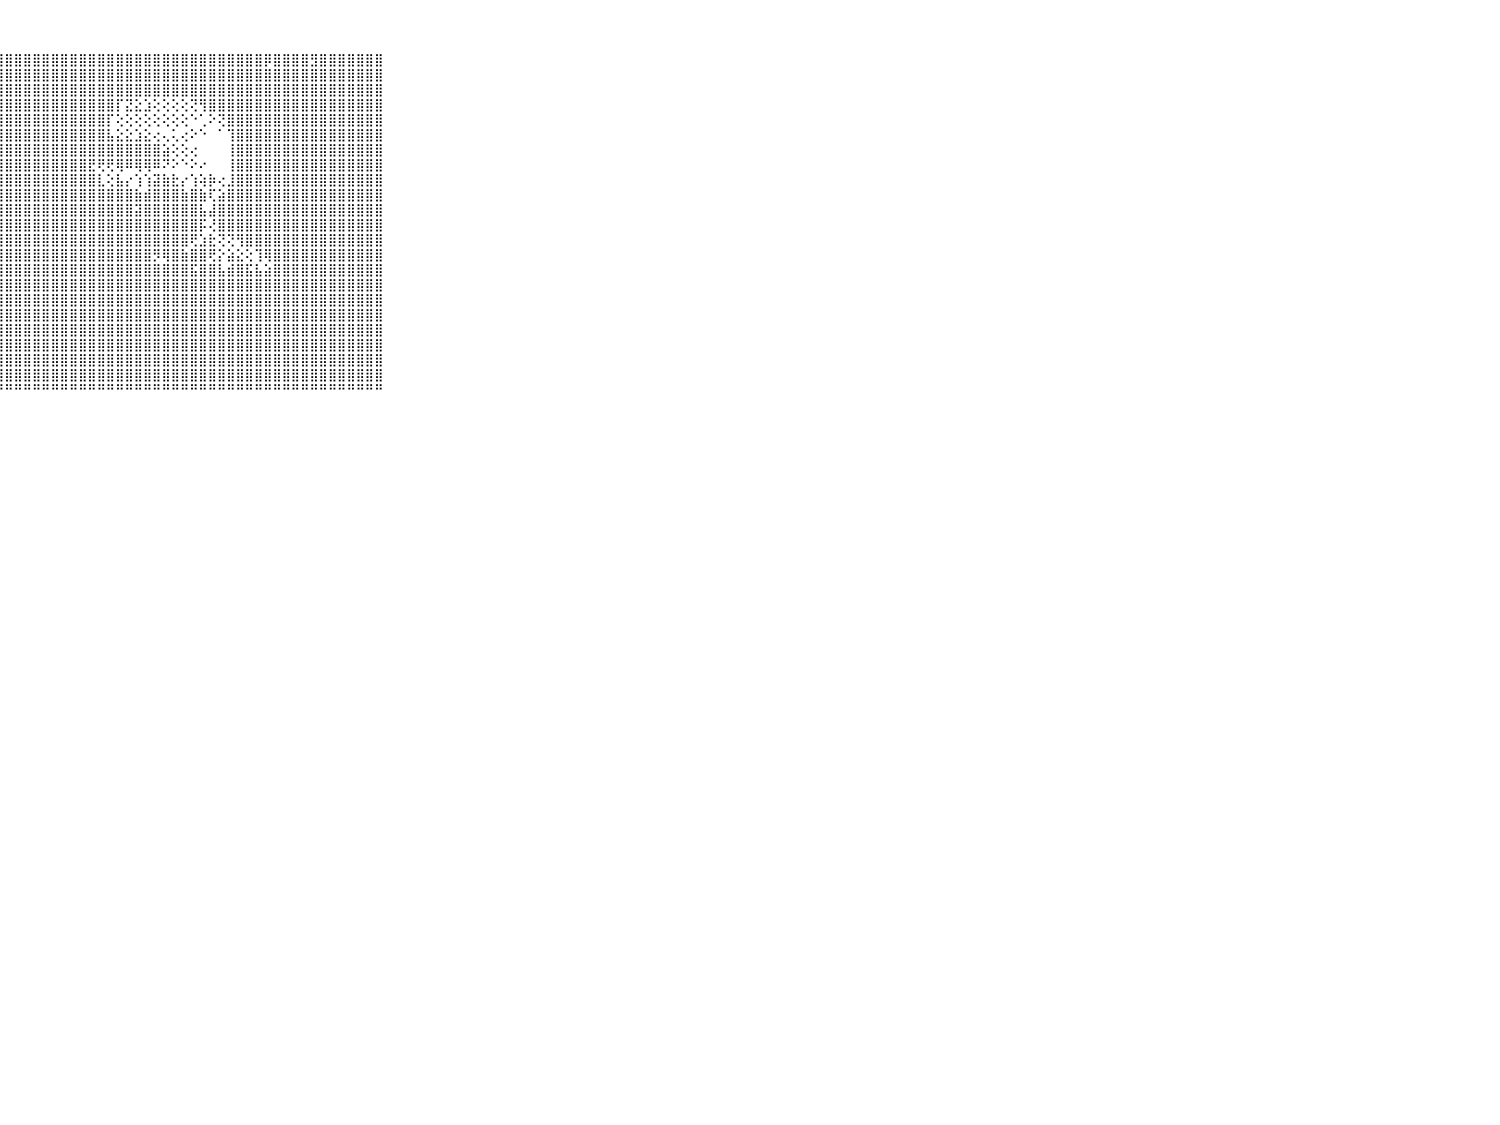

⠀⠀⠀⠀⠀⠀⠀⠀⠀⠀⠀⢸⣿⣿⣿⣿⣿⣿⣿⣿⣿⣿⣿⣿⣿⣿⣿⣿⣿⣿⣿⣿⣿⣿⣿⣿⣿⣿⣿⣿⣿⣿⣿⣿⣿⣿⣿⣿⣿⣿⣿⣿⣿⣿⣿⣿⡿⣿⣿⣿⣿⣻⣿⣿⣿⣿⣿⣿⣿⠀⠀⠀⠀⠀⠀⠀⠀⠀⠀⠀⠀
⠀⠀⠀⠀⠀⠀⠀⠀⠀⠀⠀⣸⣿⣽⣿⣿⣿⣿⣿⣿⣿⣿⣿⣿⣿⣿⣿⣿⣿⣿⣿⣿⣿⣿⣿⣿⣿⣿⣿⣿⣿⣿⣿⣿⣿⣿⣿⣿⣿⣿⣿⣿⣿⣿⣿⣿⣿⣿⣿⣿⣿⣿⣿⣿⣿⣿⣿⣿⣿⠀⠀⠀⠀⠀⠀⠀⠀⠀⠀⠀⠀
⠀⠀⠀⠀⠀⠀⠀⠀⠀⠀⠀⢹⣿⣿⣿⣿⣿⣿⣿⣿⣿⣿⣿⣿⣿⣿⣿⣿⣿⣿⣿⣿⣿⣿⣿⣿⣿⣿⣿⣿⣿⣿⣿⣿⣿⣿⣿⣿⣿⣿⣿⣿⣿⣿⣿⣿⣿⣿⣿⣿⣿⣿⣿⣿⣿⣿⣿⣿⣿⠀⠀⠀⠀⠀⠀⠀⠀⠀⠀⠀⠀
⠀⠀⠀⠀⠀⠀⠀⠀⠀⠀⠀⢸⣿⣿⣿⣿⣿⣿⣿⣿⣿⣿⣿⣿⣿⣿⣿⣿⣿⣿⣿⣿⣿⣿⣿⣿⣿⣿⣿⣿⡏⣝⣕⣱⢕⢕⢕⢕⢝⢻⣿⣿⣿⣿⣿⣿⣿⣿⣿⣿⣿⣿⣿⣿⣿⣿⣿⣿⣿⠀⠀⠀⠀⠀⠀⠀⠀⠀⠀⠀⠀
⠀⠀⠀⠀⠀⠀⠀⠀⠀⠀⠀⢸⣿⣿⣿⣿⣿⣿⣿⣿⣿⣿⣿⣿⣿⣿⣿⣿⣿⣿⣿⣿⣿⣿⣿⣿⣿⣿⣿⡏⢕⢕⢕⢕⢕⢕⢕⢕⠑⢁⠕⢝⣿⣿⣿⣿⣿⣿⣿⣿⣿⣿⣿⣿⣿⣿⣿⣿⣿⠀⠀⠀⠀⠀⠀⠀⠀⠀⠀⠀⠀
⠀⠀⠀⠀⠀⠀⠀⠀⠀⠀⠀⢸⣿⣿⣿⣿⣿⣿⣿⣿⣿⣿⣿⣿⣿⣿⣿⣿⣿⣿⣿⣿⣿⣿⣿⣿⣿⣿⣿⣧⣕⣕⣱⣕⢔⢄⢅⢔⠕⠑⠀⠁⢹⣿⣿⣿⣿⣿⣿⣿⣿⣿⣿⣿⣿⣿⣿⣿⣿⠀⠀⠀⠀⠀⠀⠀⠀⠀⠀⠀⠀
⠀⠀⠀⠀⠀⠀⠀⠀⠀⠀⠀⢹⣿⣿⣿⣿⣿⣿⣿⣿⣿⣿⣿⣿⣿⣿⣿⣿⣿⣿⣿⣿⣿⣿⣿⣿⣿⣿⣿⣿⣿⣿⣿⣿⣿⣵⢕⢕⢔⠀⠀⠀⢸⣿⣿⣿⣿⣿⣿⣿⣿⣿⣿⣿⣿⣿⣿⣿⣿⠀⠀⠀⠀⠀⠀⠀⠀⠀⠀⠀⠀
⠀⠀⠀⠀⠀⠀⠀⠀⠀⠀⠀⢸⣿⣿⣿⣿⣿⣿⣿⣿⣿⣿⣿⣿⣿⣿⣿⣿⣿⣿⣿⣿⣿⣿⣿⣿⣿⣟⢟⢟⢿⠿⢿⢿⠿⠝⠕⠑⠕⠔⠀⠀⢸⣿⣿⣿⣿⣿⣿⣿⣿⣿⣿⣿⣿⣿⣿⣿⣿⠀⠀⠀⠀⠀⠀⠀⠀⠀⠀⠀⠀
⠀⠀⠀⠀⠀⠀⠀⠀⠀⠀⠀⢸⣿⣿⣿⣿⣿⣿⣿⣿⣿⣿⣿⣿⣿⣿⣿⣿⣿⣿⣿⣿⣿⣿⣿⣿⣿⣿⣇⢕⣧⡔⢱⢱⣽⣷⣗⡔⢱⢵⡷⢔⣸⣿⣿⣿⣿⣿⣿⣿⣿⣿⣿⣿⣿⣿⣿⣿⣿⠀⠀⠀⠀⠀⠀⠀⠀⠀⠀⠀⠀
⠀⠀⠀⠀⠀⠀⠀⠀⠀⠀⠀⢸⣿⣿⣿⣿⣿⣿⣿⣿⣿⣿⣿⣿⣿⣿⣿⣿⣿⣿⣿⣿⣿⣿⣿⣿⣿⣿⣿⣿⣿⣿⣷⣾⣿⣿⣿⣷⣿⣷⢏⣵⣿⣿⣿⣿⣿⣿⣿⣿⣿⣿⣿⣿⣿⣿⣿⣿⣿⠀⠀⠀⠀⠀⠀⠀⠀⠀⠀⠀⠀
⠀⠀⠀⠀⠀⠀⠀⠀⠀⠀⠀⢹⣿⣿⣿⣿⣿⣿⣿⣿⣿⣿⣿⣿⣿⣿⣿⣿⣿⣿⣿⣿⣿⣿⣿⣿⣿⣿⣿⣿⣿⣿⣽⣿⣿⣿⣿⣿⣿⣧⣼⣿⣿⣿⣿⣿⣿⣿⣿⣿⣿⣿⣿⣿⣿⣿⣿⣿⣿⠀⠀⠀⠀⠀⠀⠀⠀⠀⠀⠀⠀
⠀⠀⠀⠀⠀⠀⠀⠀⠀⠀⠀⣸⣿⣿⣿⣿⣿⣿⣿⣿⣿⣿⣿⣿⣿⣿⣿⣿⣿⣿⣿⣿⣿⣿⣿⣿⣿⣿⣿⣿⣿⣿⣿⣿⣿⣿⣿⣿⣿⡯⢜⣿⣿⣿⣿⣿⣿⣿⣿⣿⣿⣿⣿⣿⣿⣿⣿⣿⣿⠀⠀⠀⠀⠀⠀⠀⠀⠀⠀⠀⠀
⠀⠀⠀⠀⠀⠀⠀⠀⠀⠀⠀⢻⣿⣿⣿⣿⣿⣿⣿⣿⣿⣿⣿⣿⣿⣿⣿⣿⣿⣿⣿⣿⣿⣿⣿⣿⣿⣿⣿⣿⣿⣿⣿⣿⣿⣿⣿⣿⢟⣱⣗⢝⢝⢻⣿⣿⣿⣿⣿⣿⣿⣿⣿⣿⣿⣿⣿⣿⣿⠀⠀⠀⠀⠀⠀⠀⠀⠀⠀⠀⠀
⠀⠀⠀⠀⠀⠀⠀⠀⠀⠀⠀⣿⣿⣿⣿⣿⣿⣿⣿⣿⣿⣿⣿⣿⣿⣿⣿⣿⣿⣿⣿⣿⣿⣿⣿⣿⣿⣿⣿⣿⣿⣿⣿⣿⡻⢿⣿⣷⣿⣿⢟⡕⣵⣕⢕⢹⢿⣿⣿⣿⣿⣿⣿⣿⣿⣿⣿⣿⣿⠀⠀⠀⠀⠀⠀⠀⠀⠀⠀⠀⠀
⠀⠀⠀⠀⠀⠀⠀⠀⠀⠀⠀⣹⣿⣿⣿⣿⣿⣿⣿⣿⣿⣿⣿⣿⣿⣿⣿⣿⣿⣿⣿⣿⣿⣿⣿⣿⣿⣿⣿⣿⣿⣿⣿⣿⣿⣿⣿⣿⣯⣿⣿⣧⣾⣿⣯⣧⣵⣿⣿⣿⣿⣿⣿⣿⣿⣿⣿⣿⣿⠀⠀⠀⠀⠀⠀⠀⠀⠀⠀⠀⠀
⠀⠀⠀⠀⠀⠀⠀⠀⠀⠀⠀⣽⣿⣿⣿⣿⣿⣿⣿⣿⣿⣿⣿⣿⣿⣿⣿⣿⣿⣿⣿⣿⣿⣿⣿⣿⣿⣿⣿⣿⣿⣿⣿⣿⣿⣿⣿⣿⣿⣿⣿⣿⣿⣿⣿⣿⣿⣿⣿⣿⣿⣿⣿⣿⣿⣿⣿⣿⣿⠀⠀⠀⠀⠀⠀⠀⠀⠀⠀⠀⠀
⠀⠀⠀⠀⠀⠀⠀⠀⠀⠀⠀⢻⣿⣿⣿⣿⣿⣿⣿⣿⣿⣿⣿⣿⣿⣿⣿⣿⣿⣿⣿⣿⣿⣿⣿⣿⣿⣿⣿⣿⣿⣿⣿⣿⣿⣿⣿⣿⣿⣿⣿⣿⣿⣿⣿⣿⣿⣿⣿⣿⣿⣿⣿⣿⣿⣿⣿⣿⣿⠀⠀⠀⠀⠀⠀⠀⠀⠀⠀⠀⠀
⠀⠀⠀⠀⠀⠀⠀⠀⠀⠀⠀⢸⣿⣿⣿⣿⣿⣿⣿⣿⣿⣿⣿⣿⣿⣿⣿⣿⣿⣿⣿⣿⣿⣿⣿⣿⣿⣿⣿⣿⣿⣿⣿⣿⣿⣿⣿⣿⣿⣿⣿⣿⣿⣿⣿⣿⣿⣿⣿⣿⣿⣿⣿⣿⣿⣿⣿⣿⣿⠀⠀⠀⠀⠀⠀⠀⠀⠀⠀⠀⠀
⠀⠀⠀⠀⠀⠀⠀⠀⠀⠀⠀⢸⣿⣿⣿⣿⣿⣿⣿⣿⣿⣿⣿⣿⣿⣿⣿⣿⣿⣿⣿⣿⣿⣿⣿⣿⣿⣿⣿⣿⣿⣿⣿⣿⣿⣿⣿⣿⣿⣿⣿⣿⣿⣿⣿⣿⣿⣿⣿⣿⣿⣿⣿⣿⣿⣿⣿⣿⣿⠀⠀⠀⠀⠀⠀⠀⠀⠀⠀⠀⠀
⠀⠀⠀⠀⠀⠀⠀⠀⠀⠀⠀⢸⣿⣿⣿⣿⣿⣿⣿⣿⣿⣿⣿⣿⣿⣿⣿⣿⣿⣿⣿⣿⣿⣿⣿⣿⣿⣿⣿⣿⣿⣿⣿⣿⣿⣿⣿⣿⣿⣿⣿⣿⣿⣿⣿⣿⣿⣿⣿⣿⣿⣿⣿⣿⣿⣿⣿⣿⣿⠀⠀⠀⠀⠀⠀⠀⠀⠀⠀⠀⠀
⠀⠀⠀⠀⠀⠀⠀⠀⠀⠀⠀⢸⣿⣿⣿⣿⣿⣿⣿⣿⣿⣿⣿⣿⣿⣿⣿⣿⣿⣿⣿⣿⣿⣿⣿⣿⣿⣿⣿⣿⣿⣿⣿⣿⣿⣿⣿⣿⣿⣿⣿⣿⣿⣿⣿⣿⣿⣿⣿⣿⣿⣿⣿⣿⣿⣿⣿⣿⣿⠀⠀⠀⠀⠀⠀⠀⠀⠀⠀⠀⠀
⠀⠀⠀⠀⠀⠀⠀⠀⠀⠀⠀⢸⣿⣿⣿⣿⣿⣿⣿⣿⣿⣿⣿⣿⣿⣿⣿⣿⣿⣿⣿⣿⣿⣿⣿⣿⣿⣿⣿⣿⣿⣿⣿⣿⣿⣿⣿⣿⣿⣿⣿⣿⣿⣿⣿⣿⣿⣿⣿⣿⣿⣿⣿⣿⣿⣿⣿⣿⣿⠀⠀⠀⠀⠀⠀⠀⠀⠀⠀⠀⠀
⠀⠀⠀⠀⠀⠀⠀⠀⠀⠀⠀⠘⠛⠛⠛⠛⠛⠛⠛⠛⠛⠛⠛⠛⠛⠛⠛⠛⠛⠛⠛⠛⠛⠛⠛⠛⠛⠛⠛⠛⠛⠛⠛⠛⠛⠛⠛⠛⠛⠛⠛⠛⠛⠛⠛⠛⠛⠛⠛⠛⠛⠛⠛⠛⠛⠛⠛⠛⠛⠀⠀⠀⠀⠀⠀⠀⠀⠀⠀⠀⠀